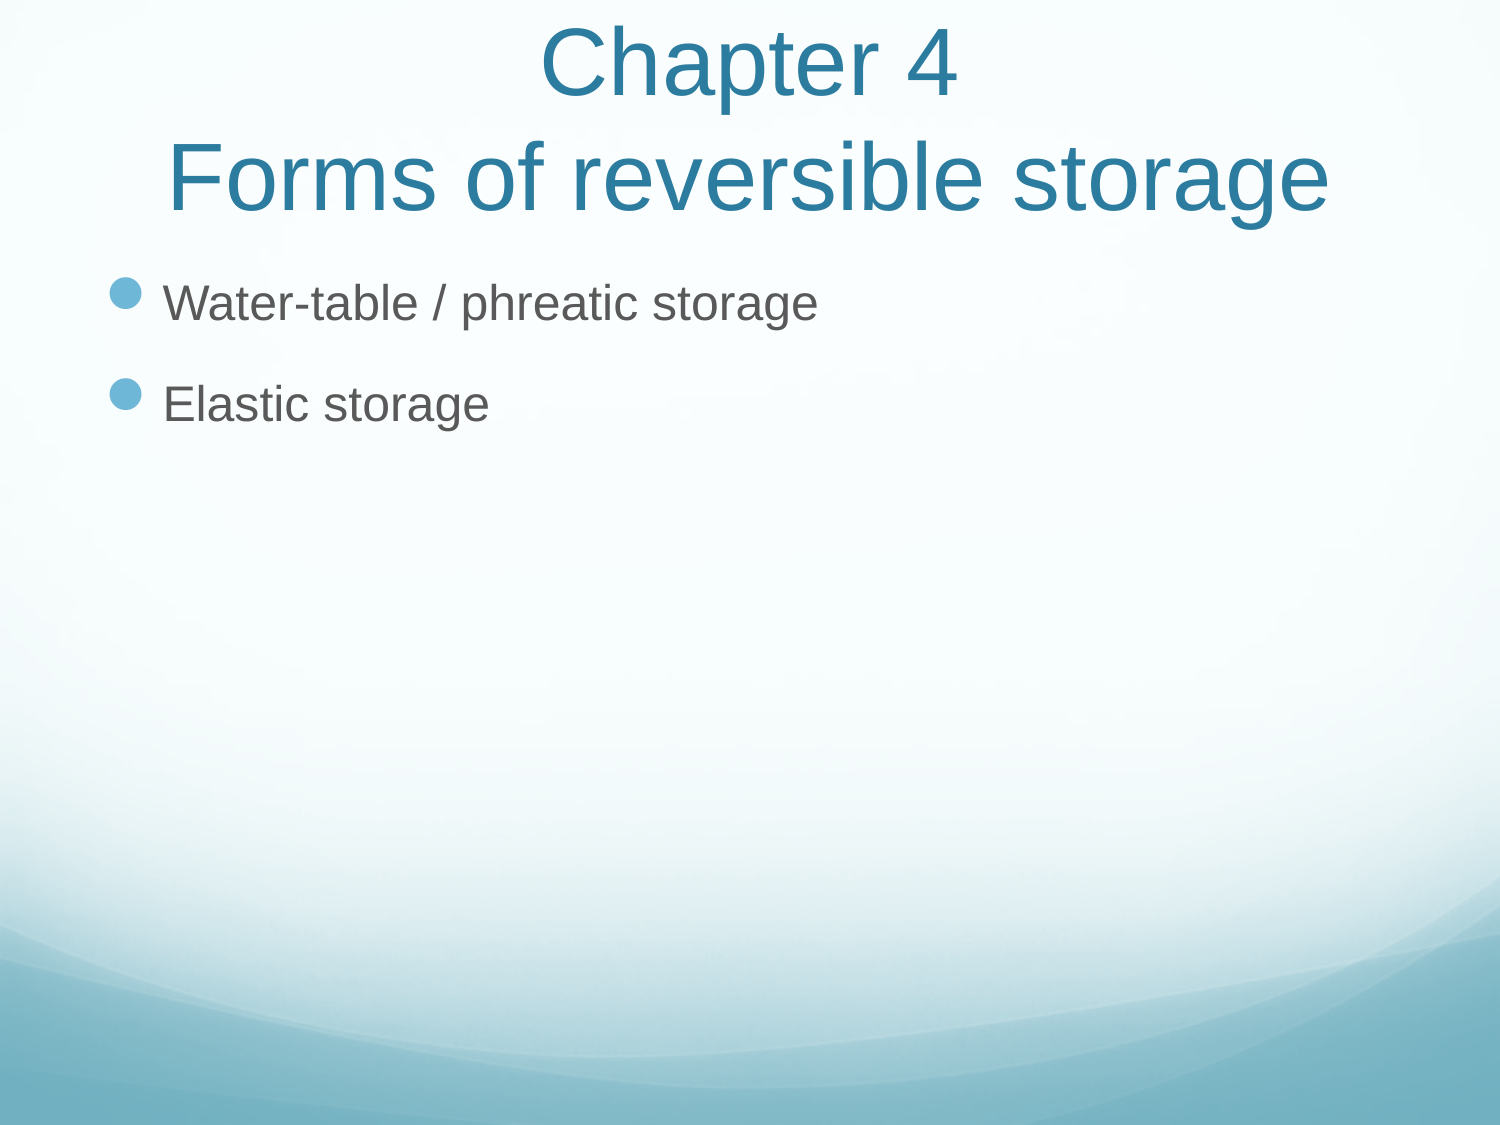

# Chapter 4 Forms of reversible storage
Water-table / phreatic storage
Elastic storage